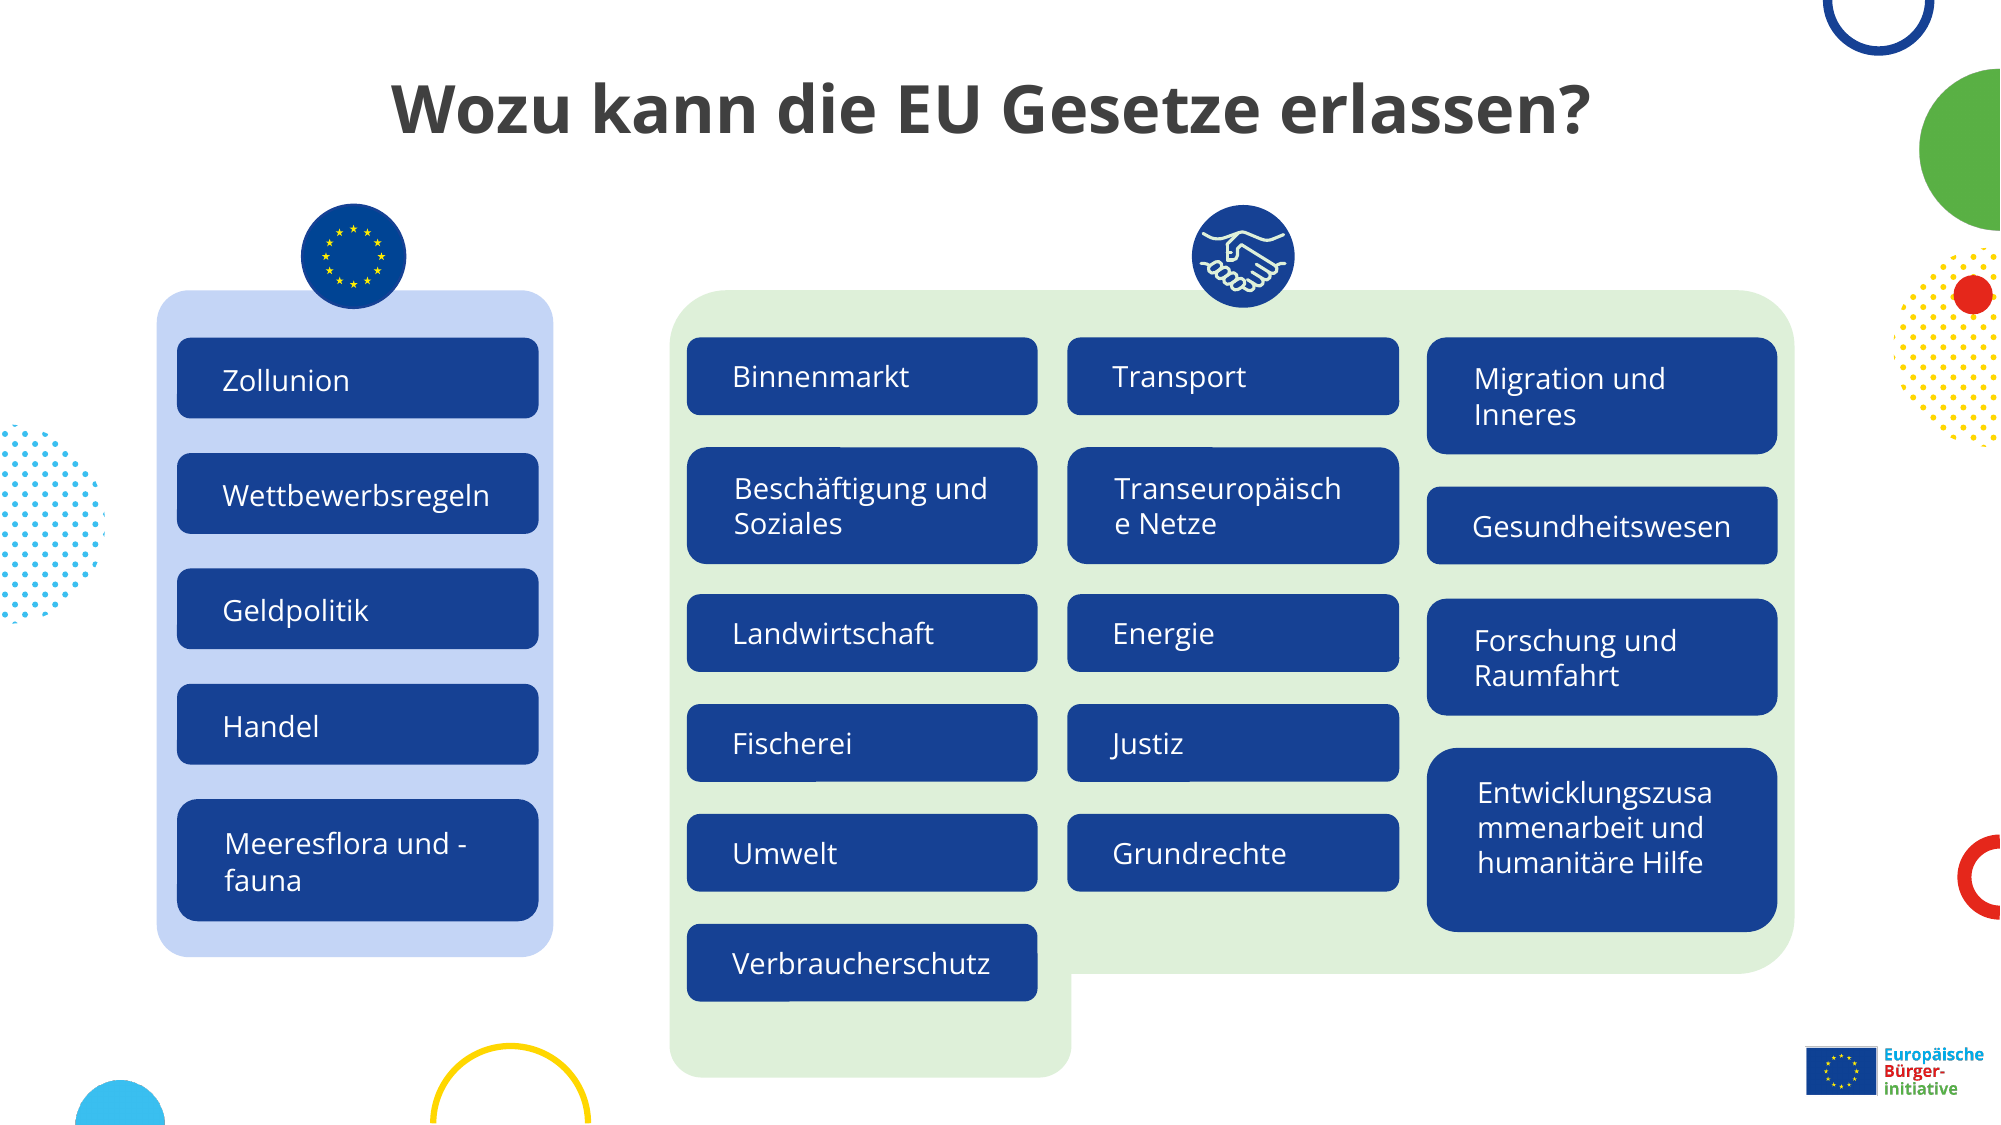

# Wozu kann die EU Gesetze erlassen?

Binnenmarkt
Transport
Migration und Inneres
Beschäftigung und Soziales
Transeuropäische Netze
Gesundheitswesen
Landwirtschaft
Energie
Forschung und Raumfahrt
Fischerei
Justiz
Entwicklungszusammenarbeit und humanitäre Hilfe
Umwelt
Grundrechte
Verbraucherschutz
Zollunion
Wettbewerbsregeln
Geldpolitik
Handel
Meeresflora und -fauna